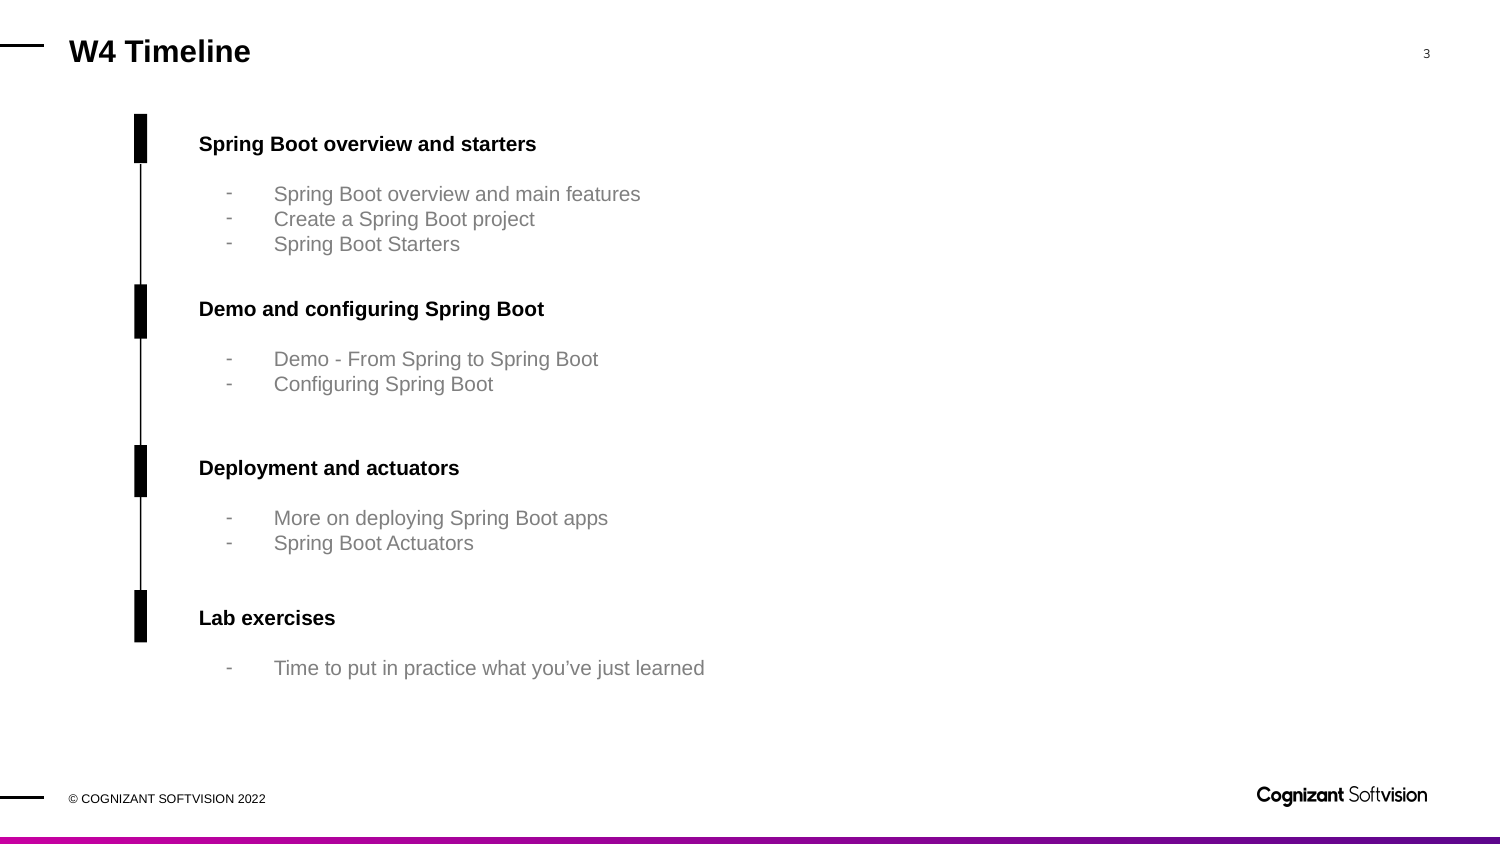

# W4 Timeline
Spring Boot overview and starters

Spring Boot overview and main features
Create a Spring Boot project
Spring Boot Starters

Demo and configuring Spring Boot

Demo - From Spring to Spring Boot
Configuring Spring Boot

Deployment and actuators

More on deploying Spring Boot apps
Spring Boot Actuators

Lab exercises

Time to put in practice what you’ve just learned